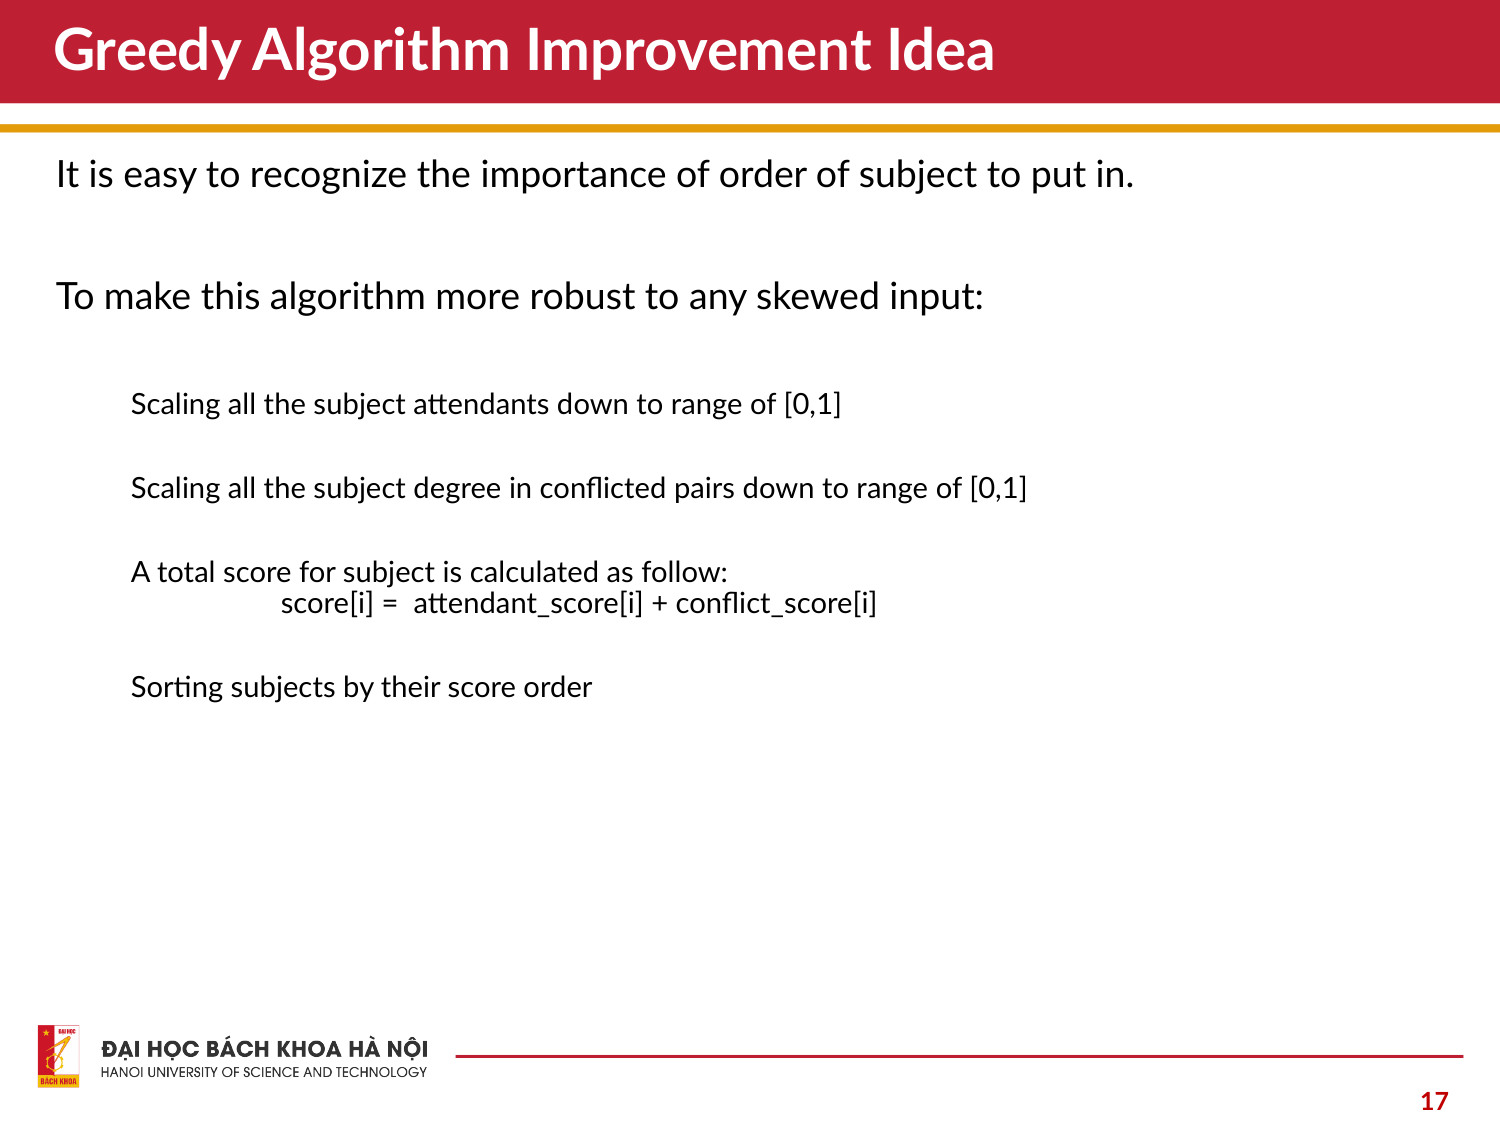

# Greedy Algorithm Improvement Idea
It is easy to recognize the importance of order of subject to put in.

To make this algorithm more robust to any skewed input:

Scaling all the subject attendants down to range of [0,1]

Scaling all the subject degree in conflicted pairs down to range of [0,1]

A total score for subject is calculated as follow:
	score[i] =  attendant_score[i] + conflict_score[i]

Sorting subjects by their score order
17